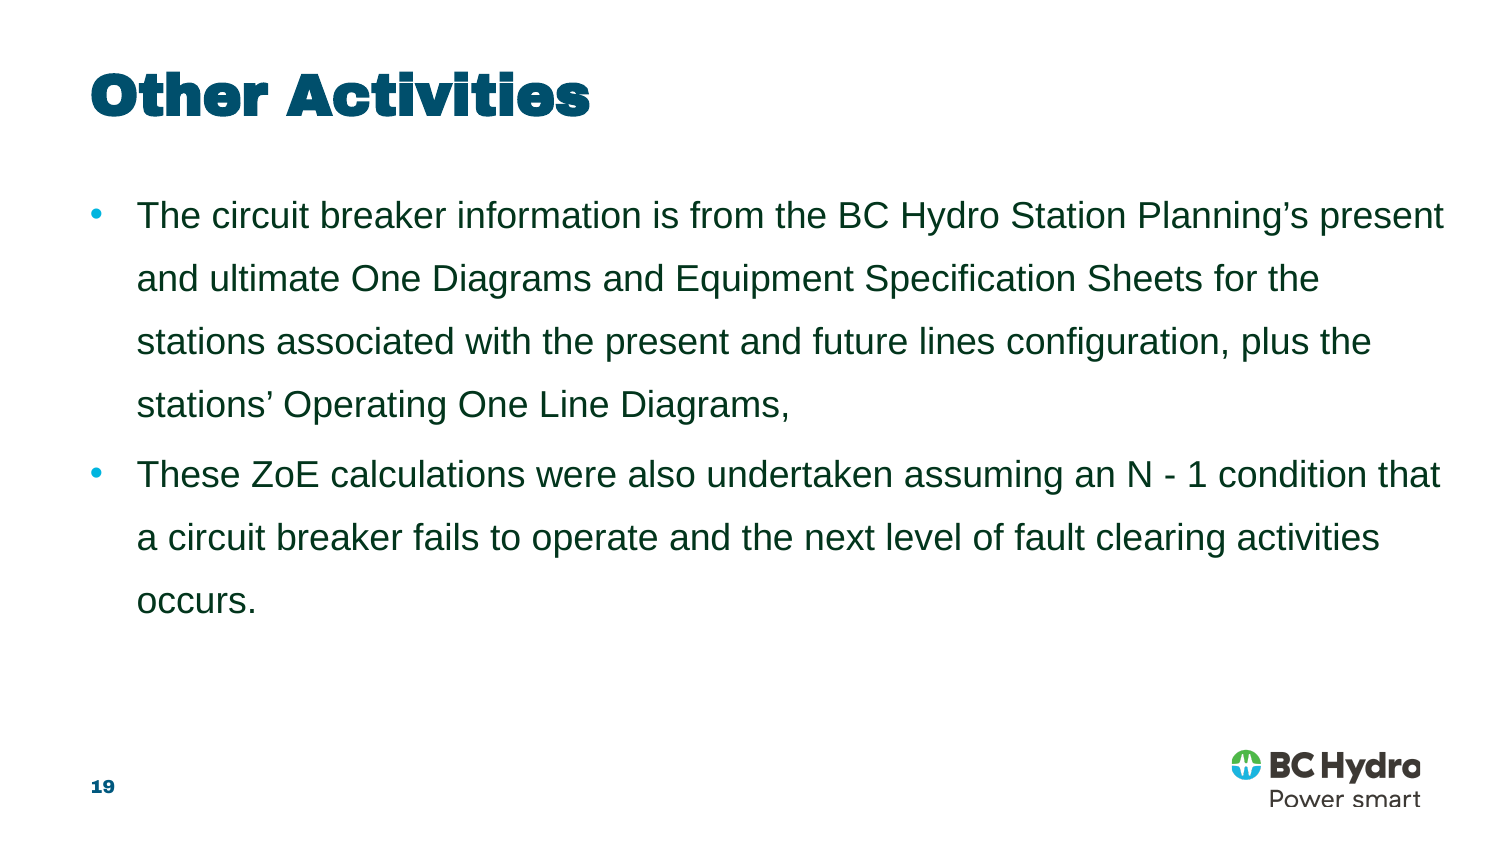

# Other Activities
The circuit breaker information is from the BC Hydro Station Planning’s present and ultimate One Diagrams and Equipment Specification Sheets for the stations associated with the present and future lines configuration, plus the stations’ Operating One Line Diagrams,
These ZoE calculations were also undertaken assuming an N - 1 condition that a circuit breaker fails to operate and the next level of fault clearing activities occurs.

19